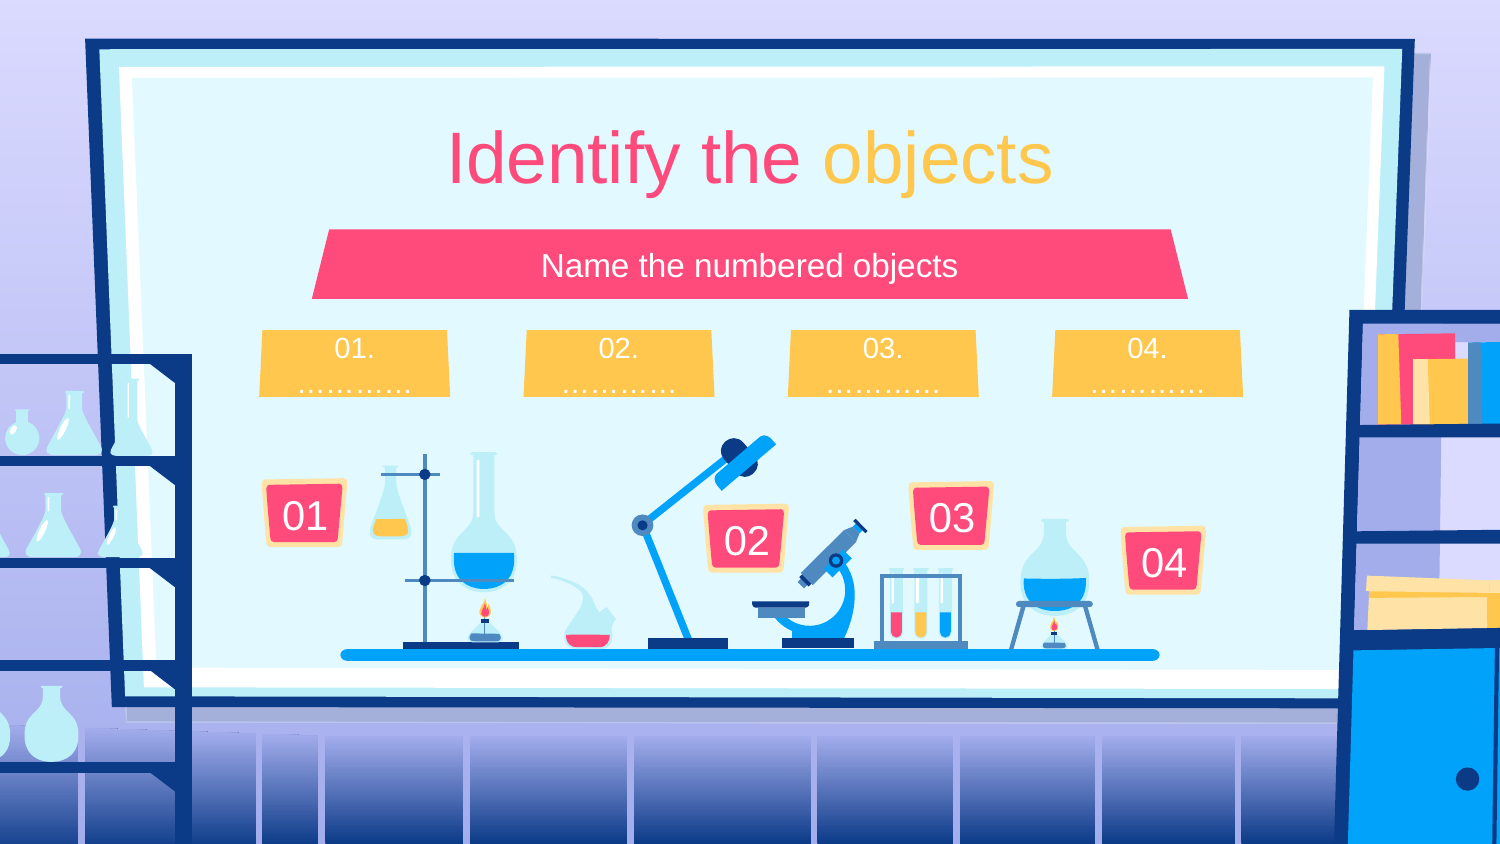

# Identify the objects
Name the numbered objects

01. …………
02. …………
03. …………
04. …………

01

03

02

04